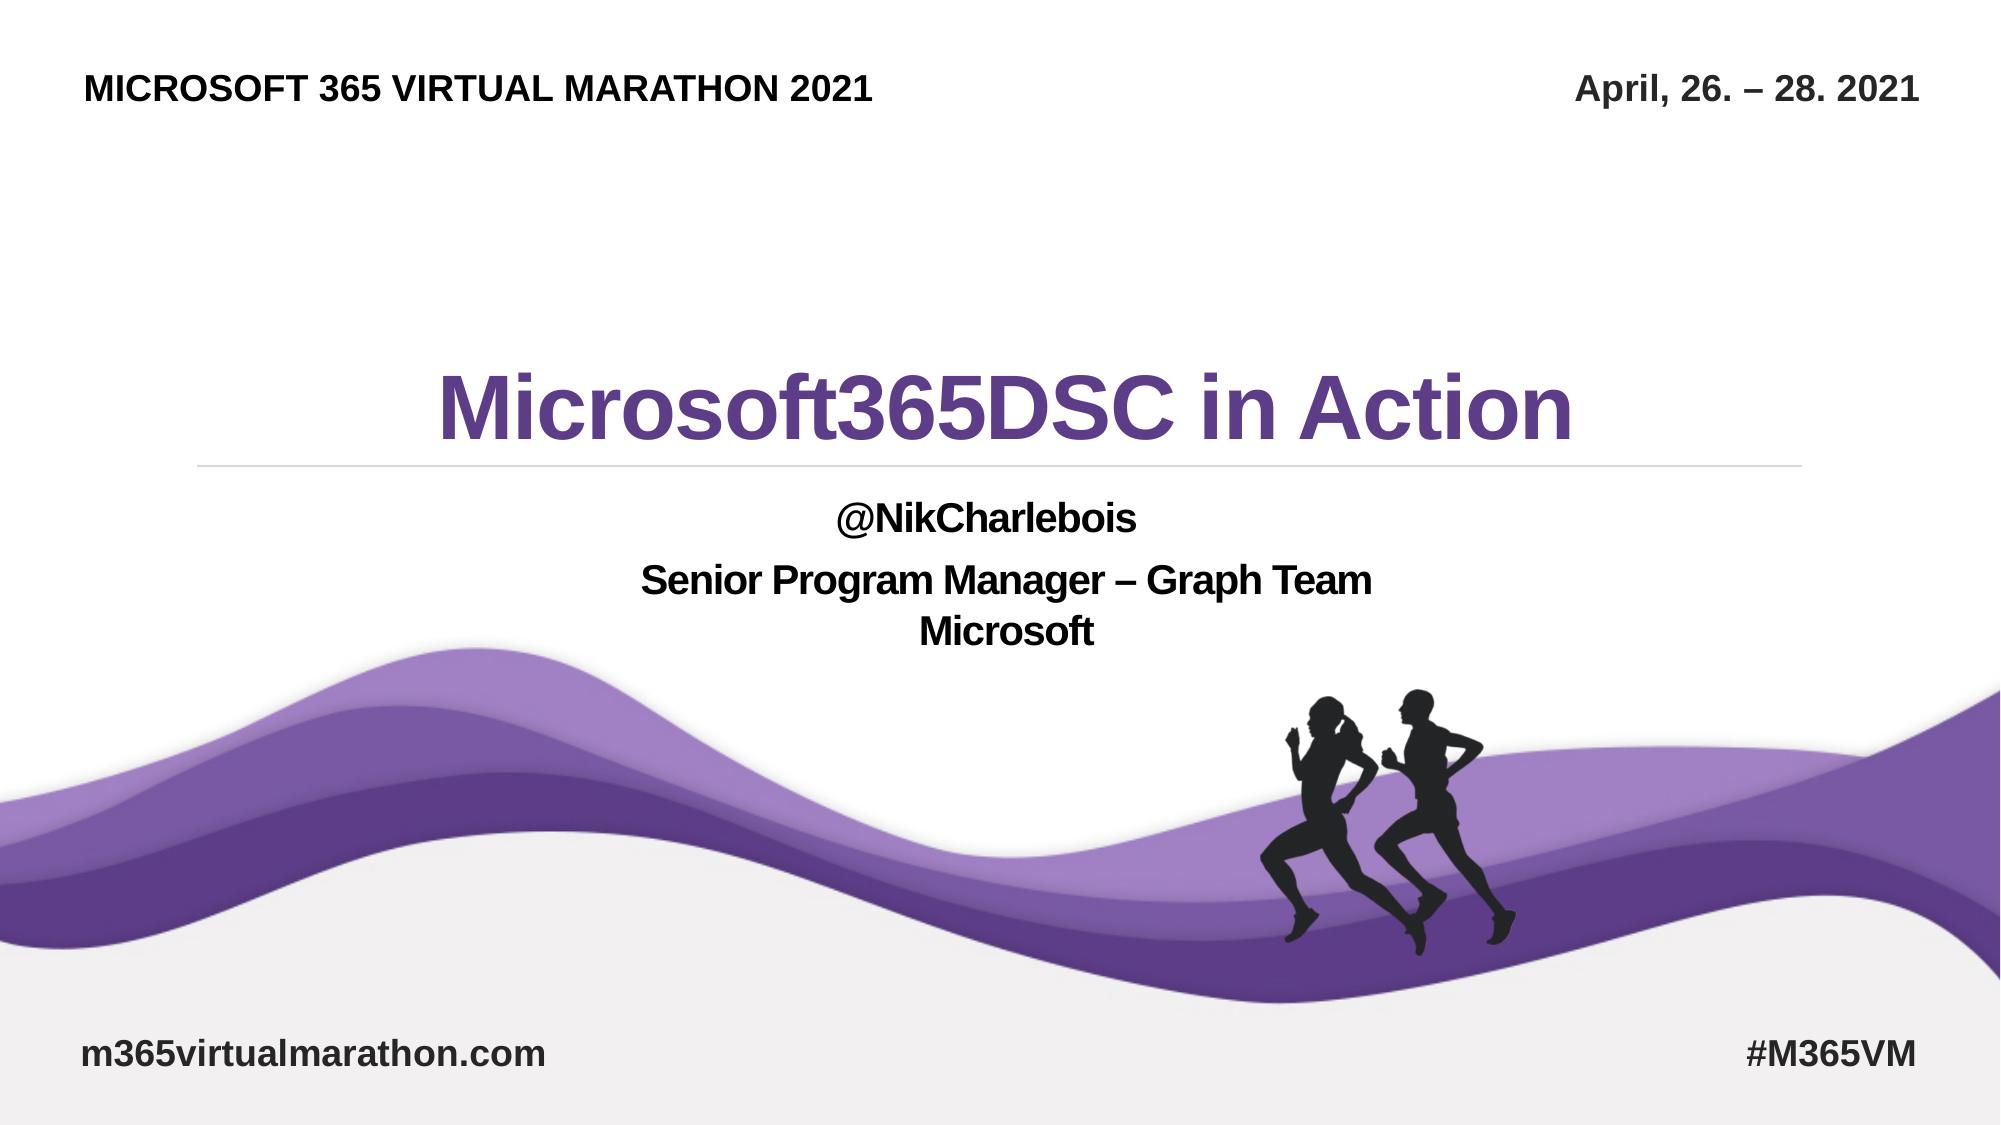

Microsoft365DSC in Action
@NikCharlebois
Senior Program Manager – Graph Team
Microsoft